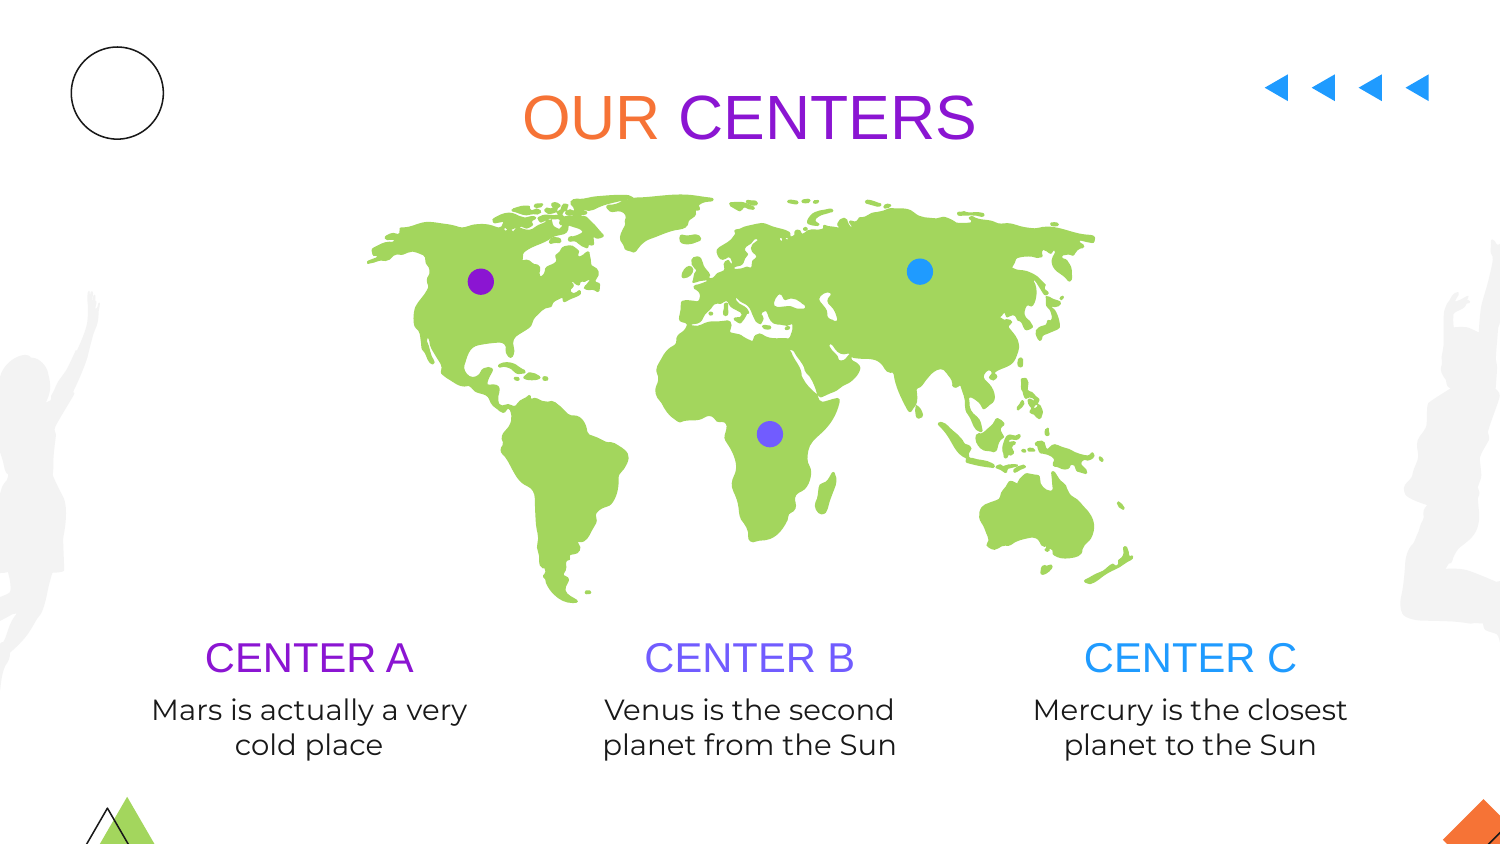

# OUR CENTERS

CENTER A
CENTER B
CENTER C
Mars is actually a very cold place
Venus is the second planet from the Sun
Mercury is the closest planet to the Sun